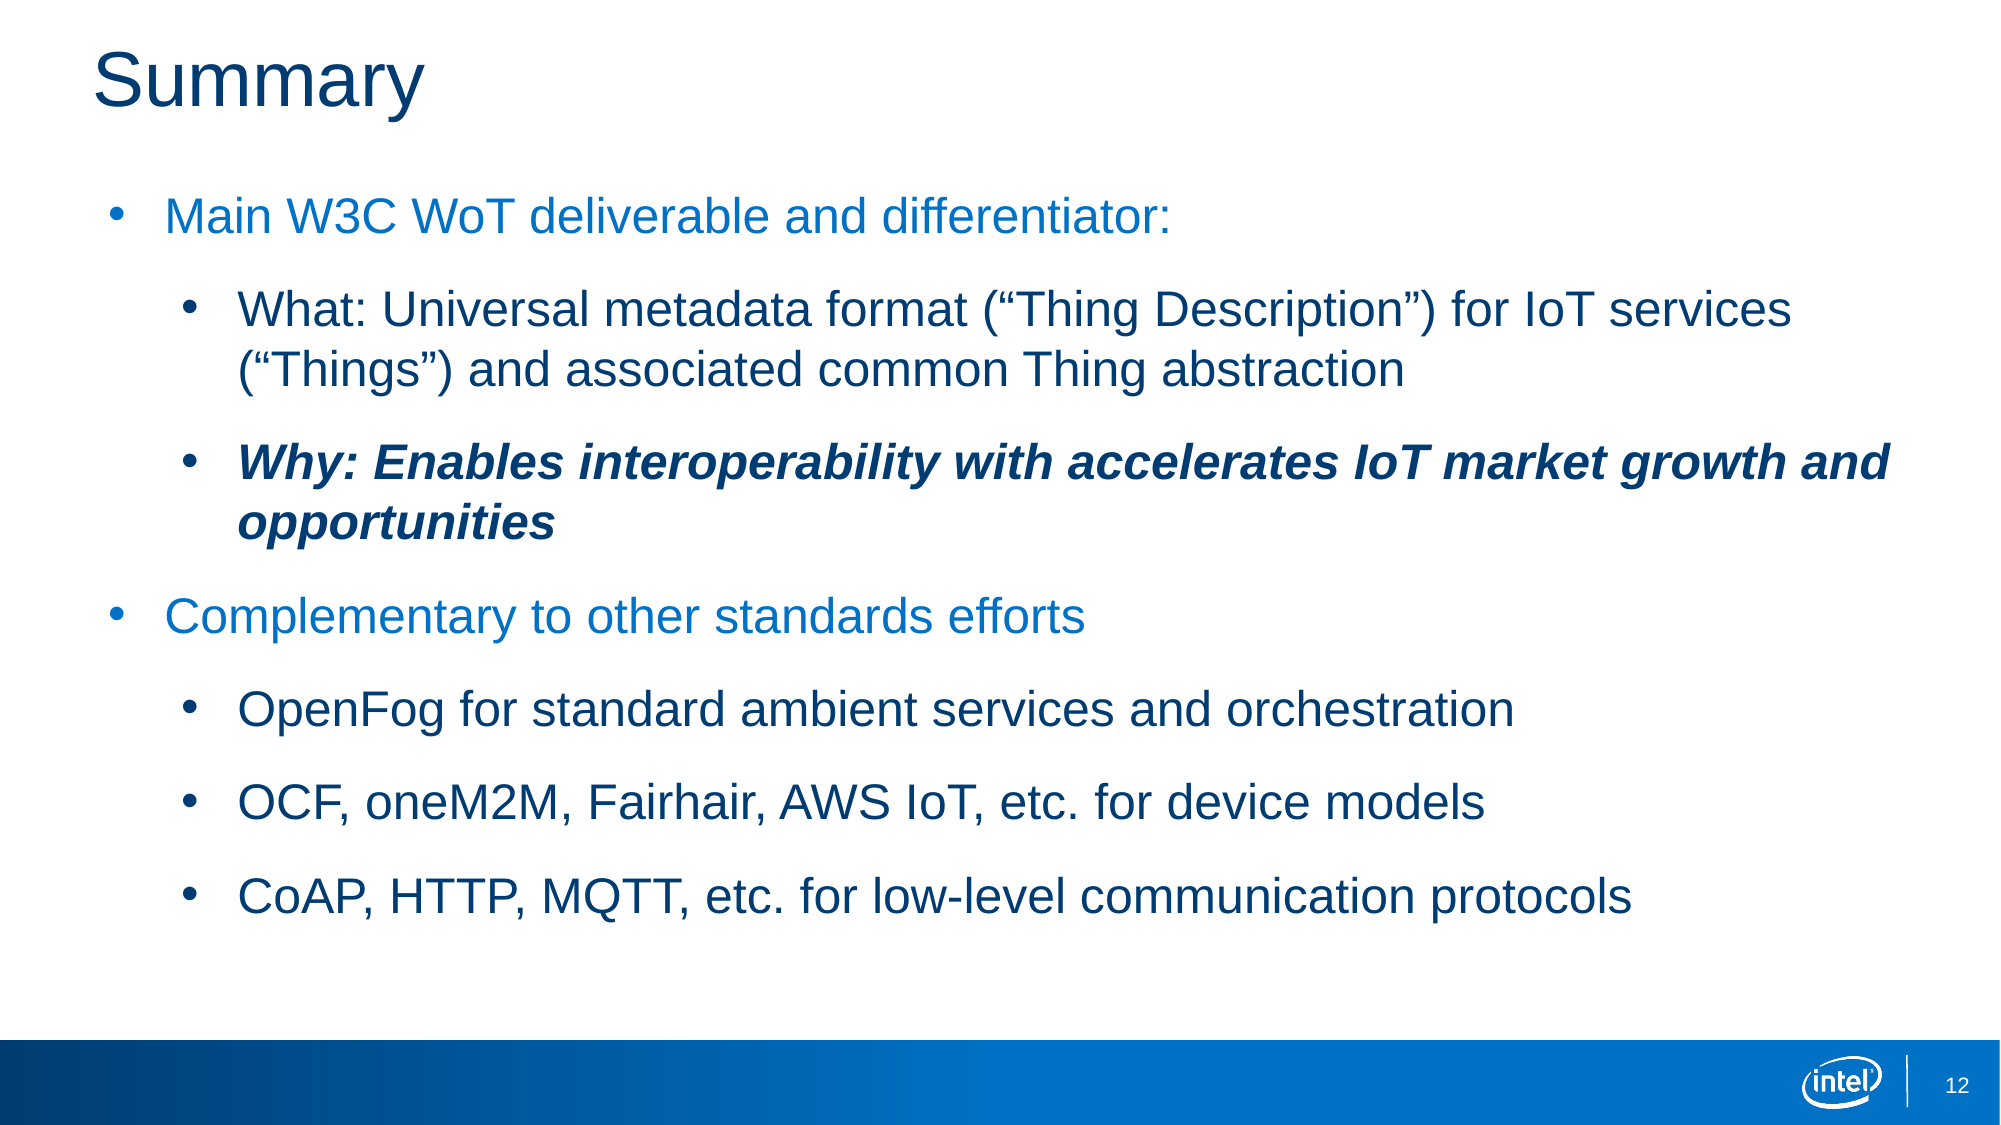

# Summary
Main W3C WoT deliverable and differentiator:
What: Universal metadata format (“Thing Description”) for IoT services (“Things”) and associated common Thing abstraction
Why: Enables interoperability with accelerates IoT market growth and opportunities
Complementary to other standards efforts
OpenFog for standard ambient services and orchestration
OCF, oneM2M, Fairhair, AWS IoT, etc. for device models
CoAP, HTTP, MQTT, etc. for low-level communication protocols
12